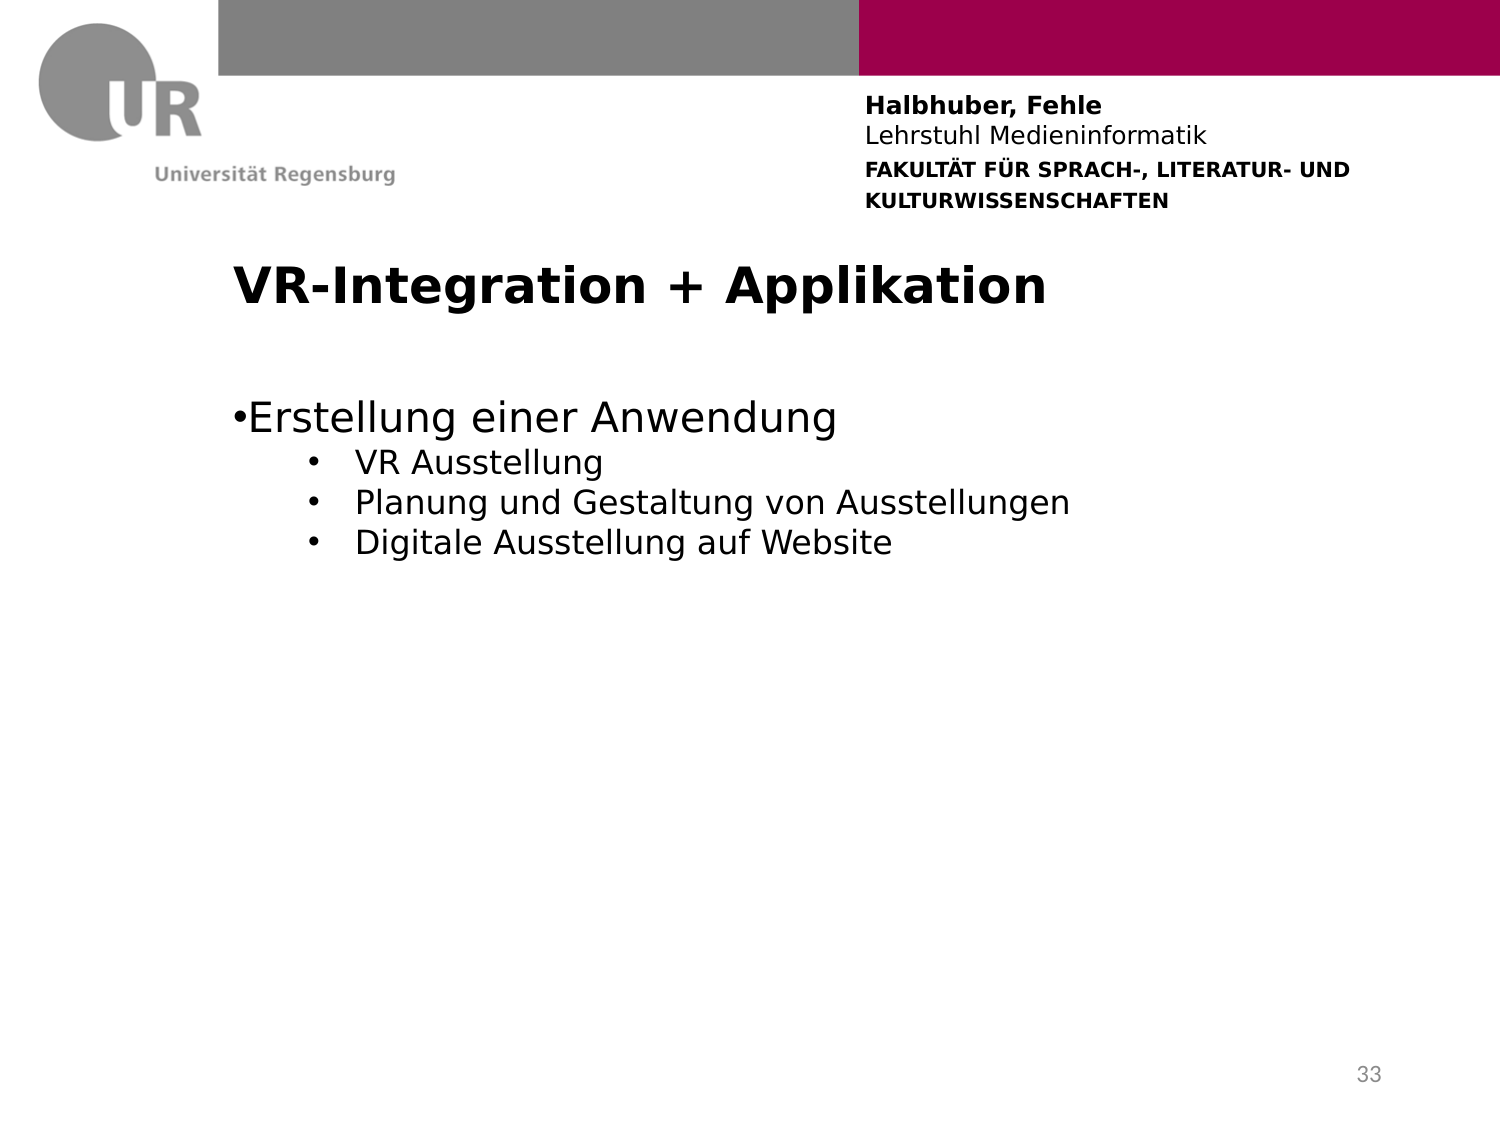

# VR-Integration + Applikation
Erstellung einer Anwendung
VR Ausstellung
Planung und Gestaltung von Ausstellungen
Digitale Ausstellung auf Website
33